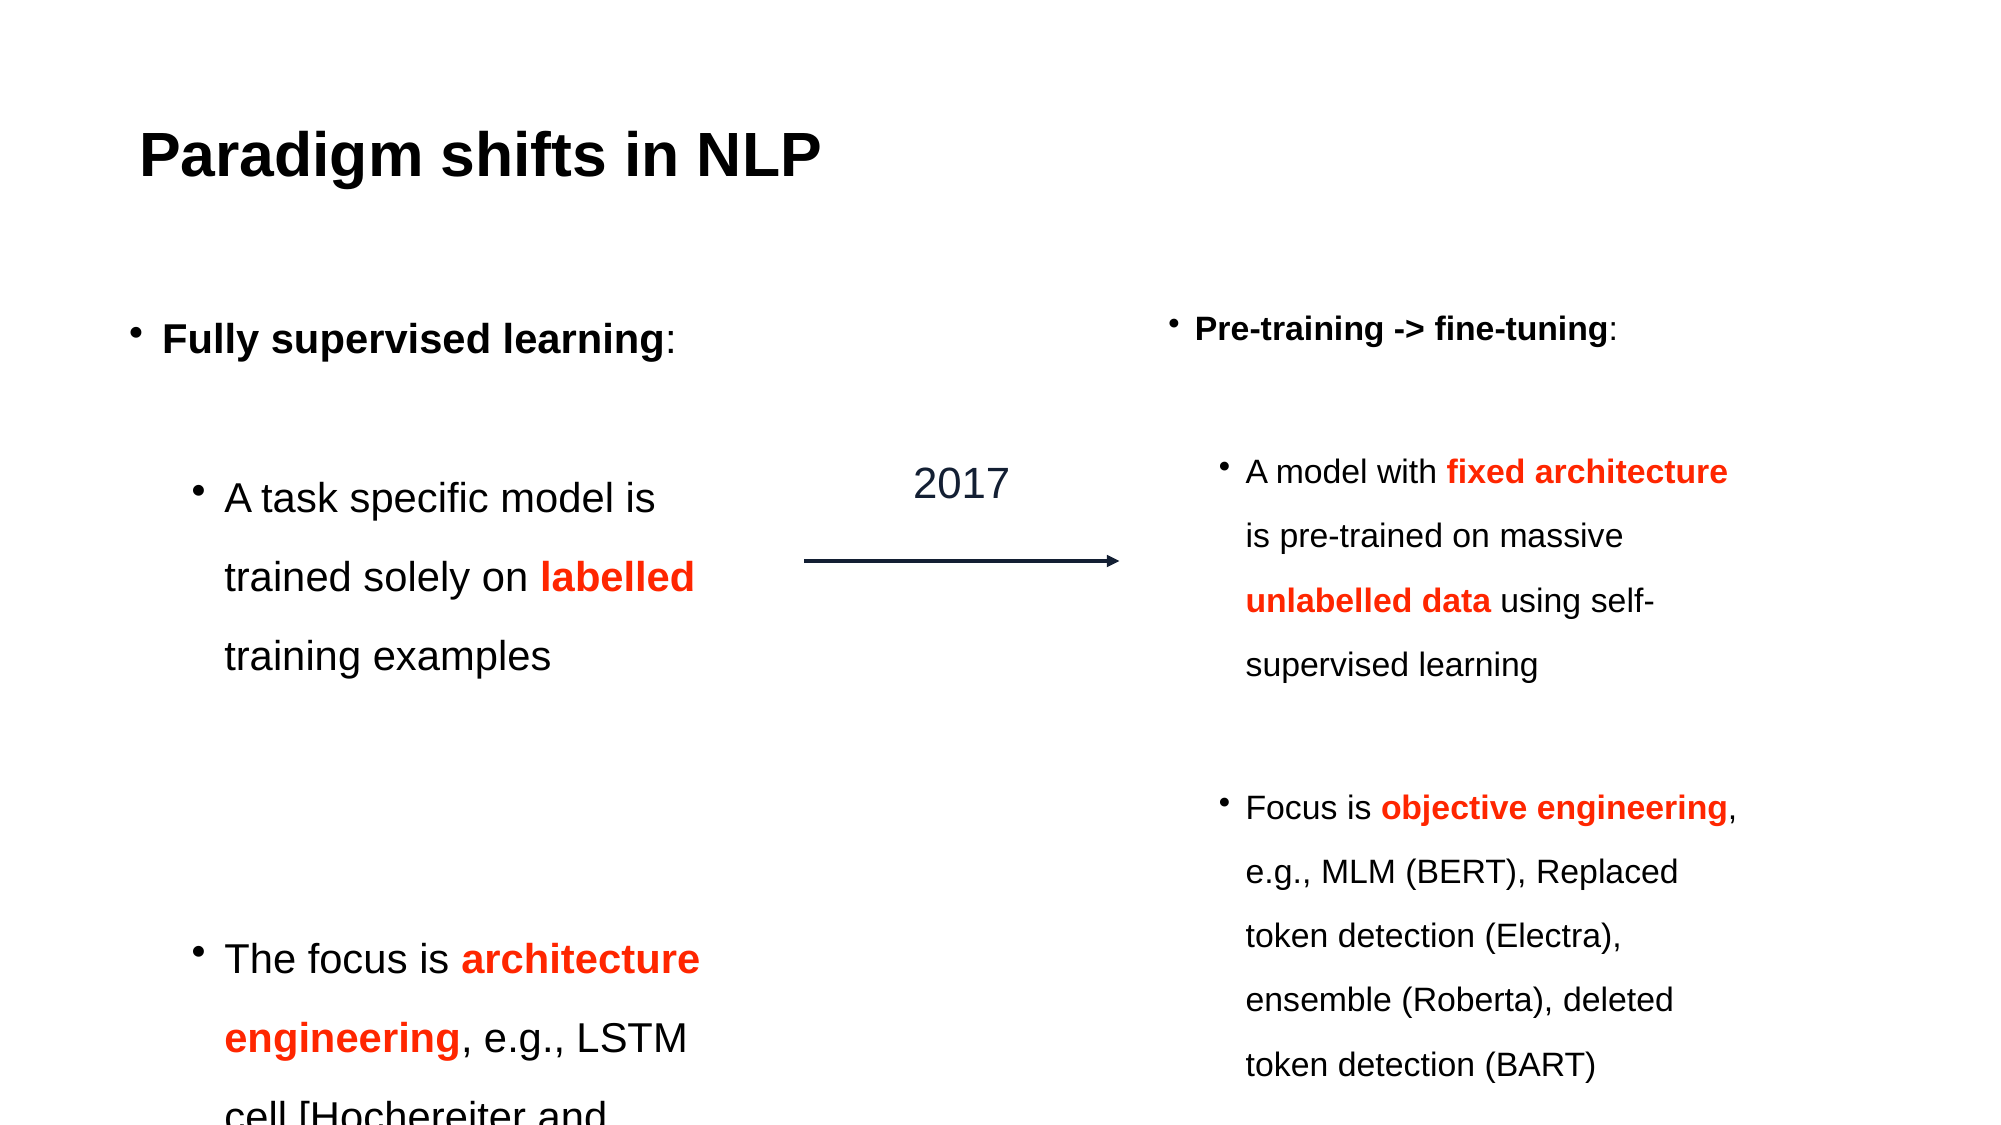

Paradigm shifts in NLP
Fully supervised learning:

A task specific model is trained solely on labelled training examples

The focus is architecture engineering, e.g., LSTM cell [Hochereiter and Schmidhuber 1997], attention [Bahdanau et al. 2014]
Pre-training -> fine-tuning:

A model with fixed architecture is pre-trained on massive unlabelled data using self-supervised learning

Focus is objective engineering, e.g., MLM (BERT), Replaced token detection (Electra), ensemble (Roberta), deleted token detection (BART)
2017